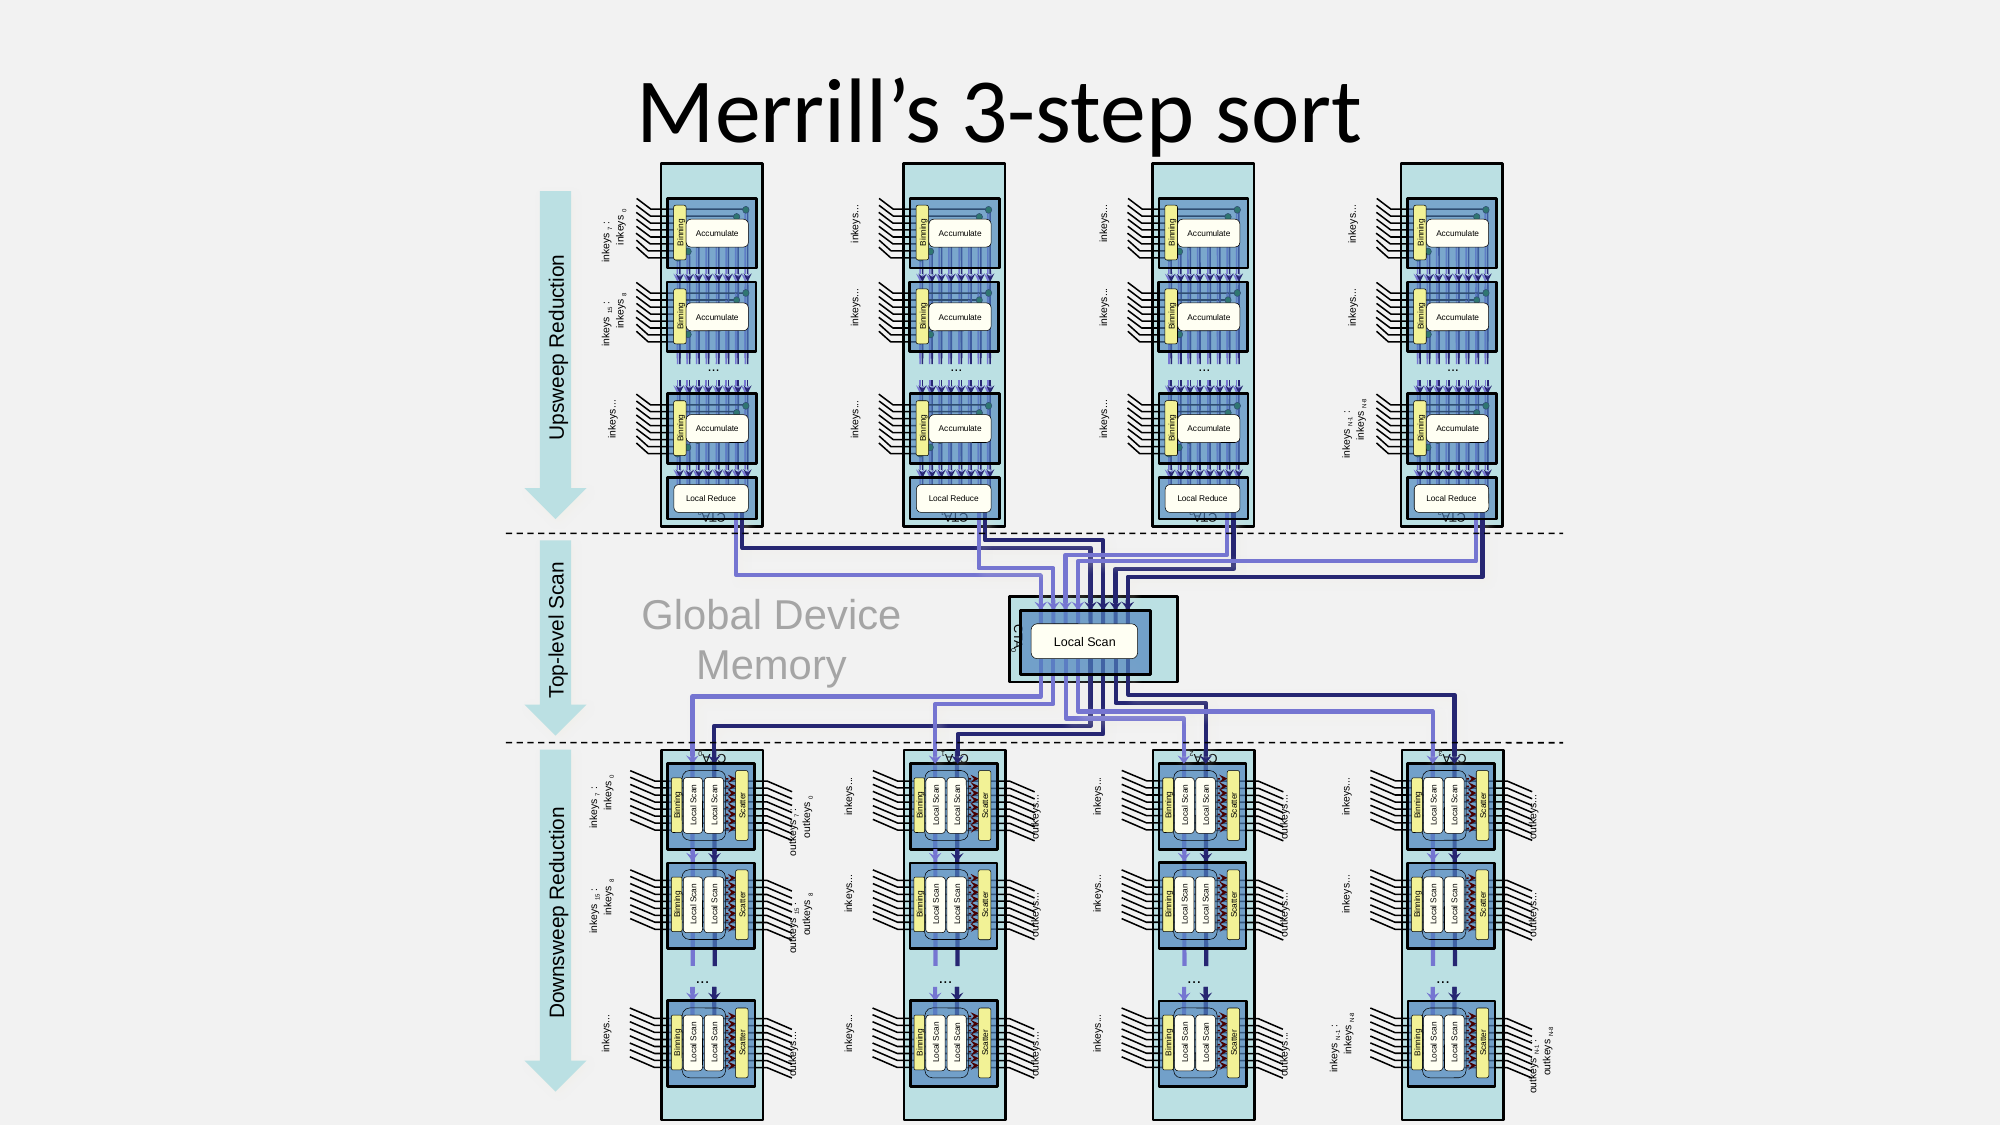

# Merrill’s 3-step sort
CTA0
CTA1
CTA2
CTA3

Upsweep Reduction

inkeys 7 :
      inkeys 0

Binning

Binning

Binning

Binning

Binning

Binning

Binning

Binning

Binning

Binning

Binning

Binning

inkeys...
inkeys...
inkeys...

Accumulate

Accumulate

Accumulate

Accumulate

Accumulate

Accumulate

Accumulate

Accumulate

Accumulate

Accumulate

Accumulate

Accumulate

Local Reduce

Local Reduce

Local Reduce

Local Reduce

inkeys 15 :
      inkeys 8

inkeys...
inkeys...
inkeys...

...
...
...
...

inkeys N-1 :
      inkeys N-8

inkeys...
inkeys...
inkeys...

Top-level Scan
CTA0
Global Device Memory

Local Scan

Downsweep Reduction
CTA0

CTA1

CTA2

CTA3

inkeys 7 :
      inkeys 0

Scatter

Scatter

Scatter

Scatter

Scatter

Scatter

Scatter

Scatter

Scatter

Scatter

Scatter

Scatter

Local Scan

Local Scan

Local Scan

Local Scan

Local Scan

Local Scan

Local Scan

Local Scan

Local Scan

Local Scan

Local Scan

Local Scan

Local Scan

Local Scan

Local Scan

Local Scan

Local Scan

Local Scan

Local Scan

Local Scan

Local Scan

Local Scan

Local Scan

Local Scan

Binning

Binning

Binning

Binning

Binning

Binning

Binning

Binning

Binning

Binning

Binning

Binning

inkeys...
inkeys...
inkeys...
outkeys 7 :
      outkeys 0
outkeys...
outkeys...
outkeys...

inkeys 15 :
      inkeys 8

inkeys...
inkeys...
inkeys...
outkeys 15 :
      outkeys 8
outkeys...
outkeys...
outkeys...
...
...
...
...

inkeys N-1 :
      inkeys N-8

inkeys...
inkeys...
inkeys...
outkeys N-1 :
      outkeys N-8
outkeys...
outkeys...
outkeys...